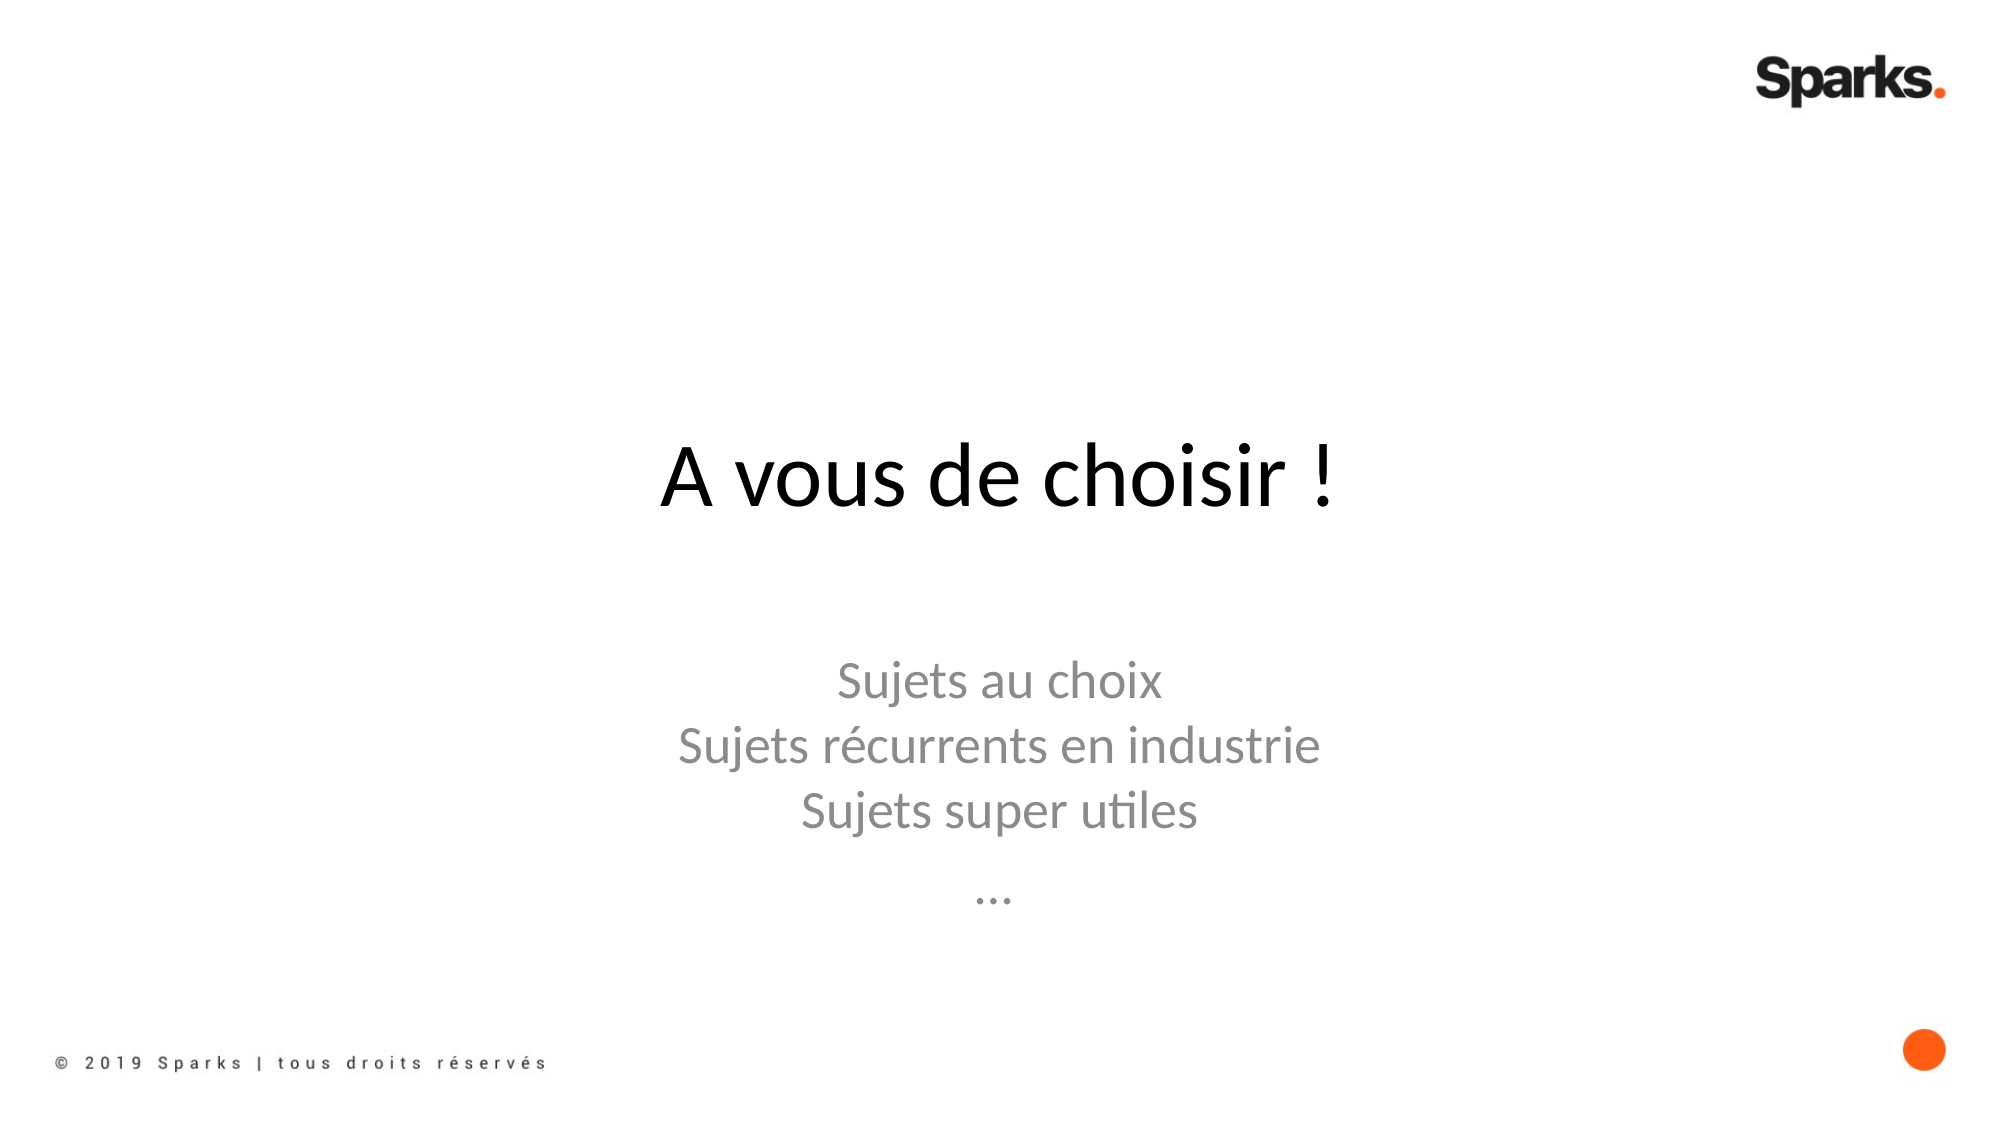

# A vous de choisir !
Sujets au choix
Sujets récurrents en industrie
Sujets super utiles
…